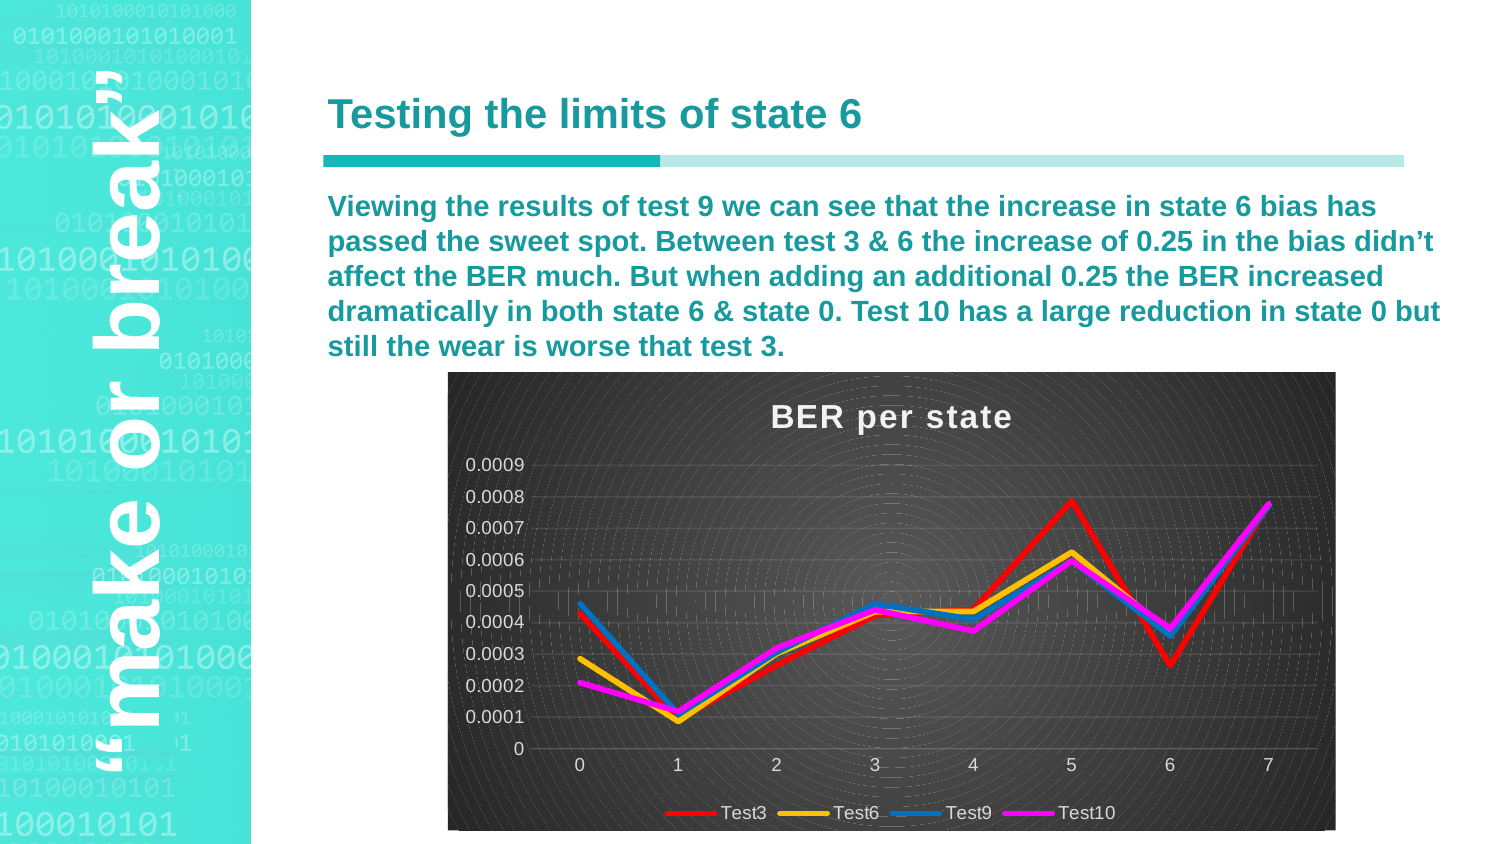

Agenda Style
Testing the limits of state 6
Viewing the results of test 9 we can see that the increase in state 6 bias has passed the sweet spot. Between test 3 & 6 the increase of 0.25 in the bias didn’t affect the BER much. But when adding an additional 0.25 the BER increased dramatically in both state 6 & state 0. Test 10 has a large reduction in state 0 but still the wear is worse that test 3.

“make or break”

### Chart: BER per state

| Category | Test3 | Test6 | Test9 | Test10 |
|---|---|---|---|---|
| 0 | 0.00042854211735868724 | 0.0002857263375327225 | 0.00046099790788006593 | 0.0002097251763379872 |
| 1 | 9.25967586532868e-05 | 8.615574477045763e-05 | 0.00010888132180773705 | 0.00011798511125654451 |
| 2 | 0.0002650996976197401 | 0.00030196081327564473 | 0.0003064745506714175 | 0.0003195972631253636 |
| 3 | 0.00042309025884113824 | 0.0004349297299180725 | 0.00045991198628684307 | 0.00044086769197207676 |
| 4 | 0.0004420108022166473 | 0.00043574362668460345 | 0.000410264378211654 | 0.0003736736777680822 |
| 5 | 0.0007873636940687415 | 0.0006244160887204286 | 0.0005967535403941245 | 0.0005969302192408377 |
| 6 | 0.0002633162449098313 | 0.00036875687400014545 | 0.00035799953718853016 | 0.00038202719755914293 |
| 7 | 0.0007766236842822863 | 0.0007726325981372407 | 0.0007710314105827032 | 0.0007777027886852822 |